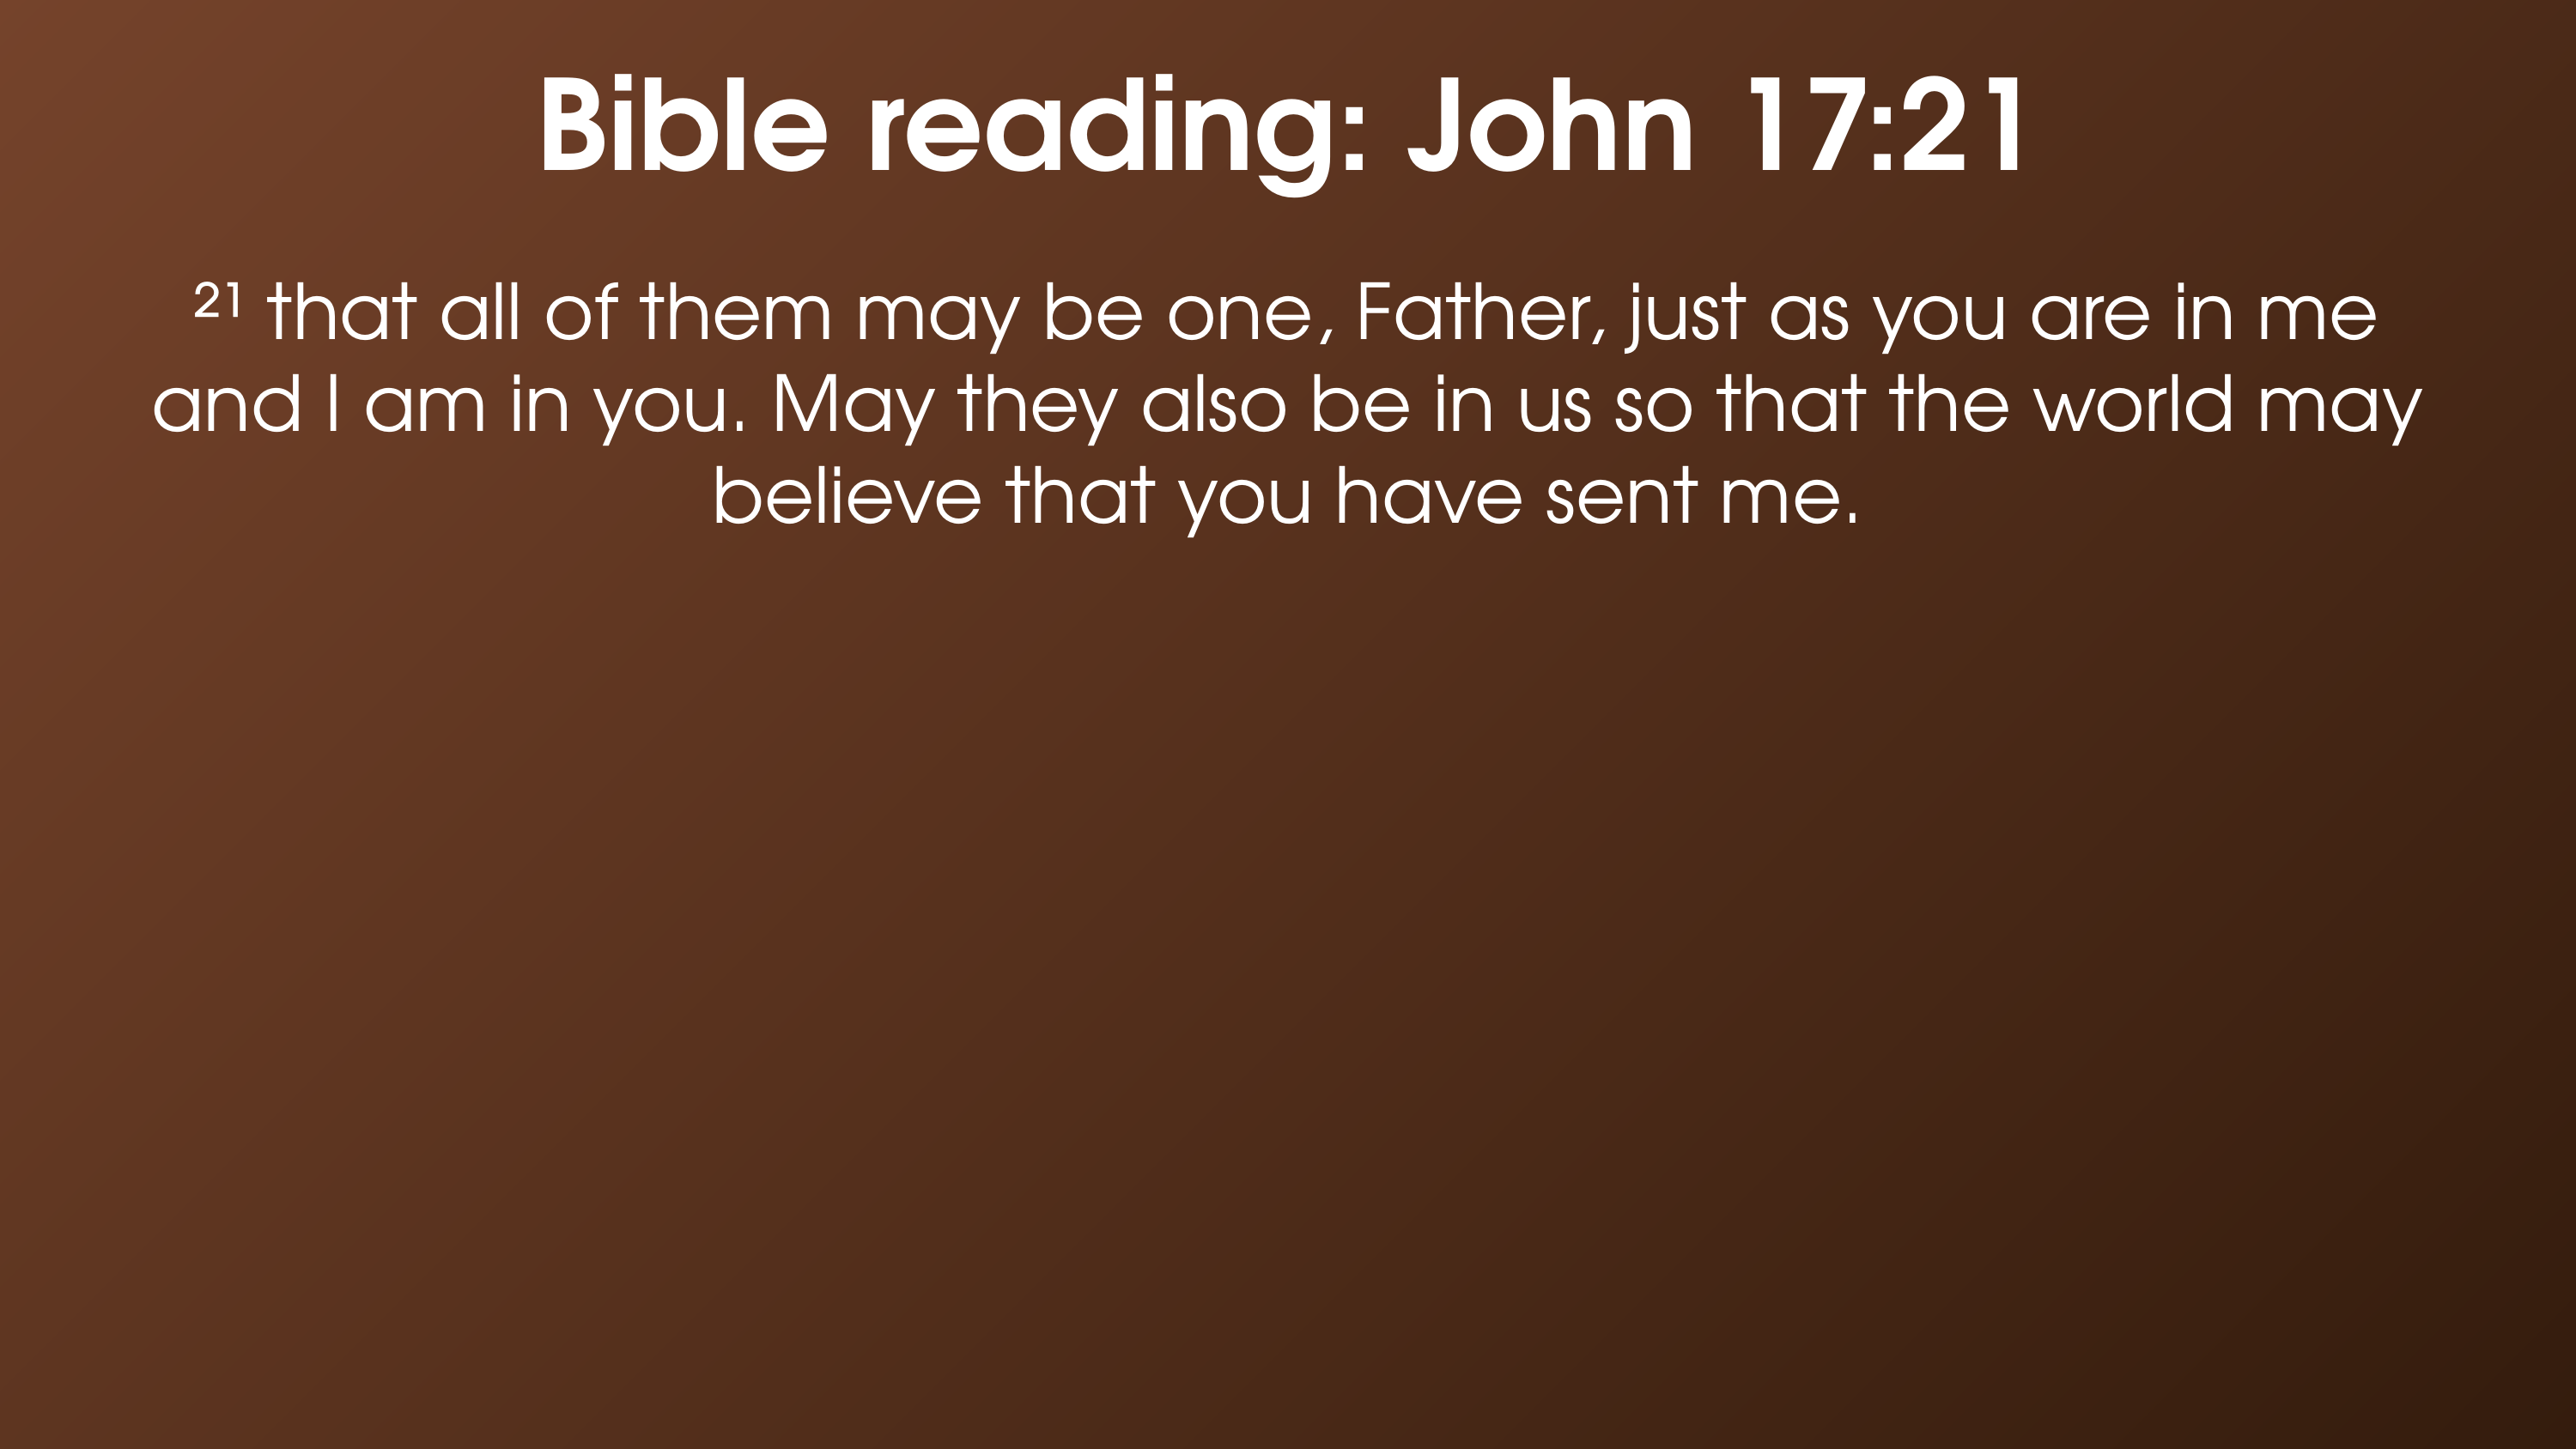

Bible reading: John 17:21
²¹ that all of them may be one, Father, just as you are in me and I am in you. May they also be in us so that the world may believe that you have sent me.